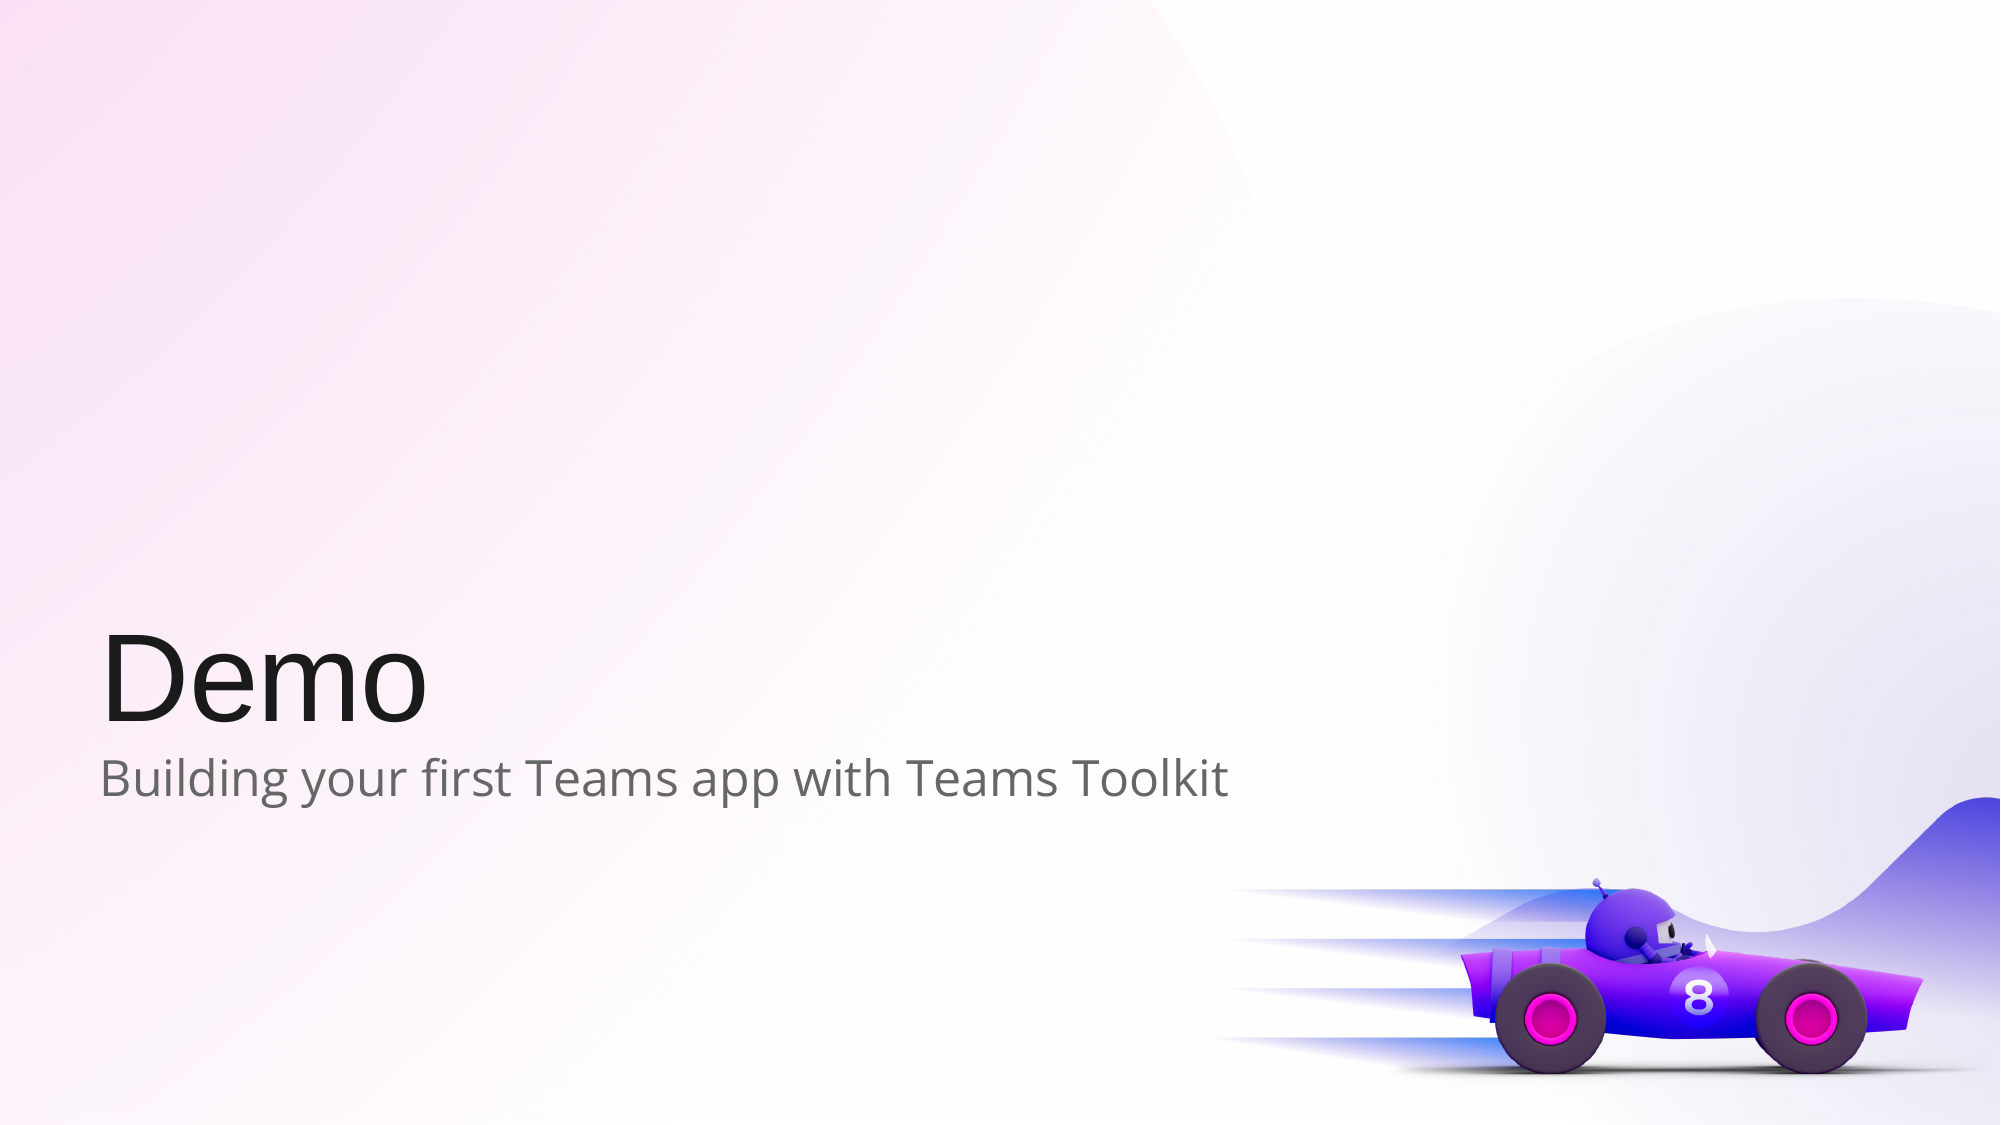

# Demo
Building your first Teams app with Teams Toolkit